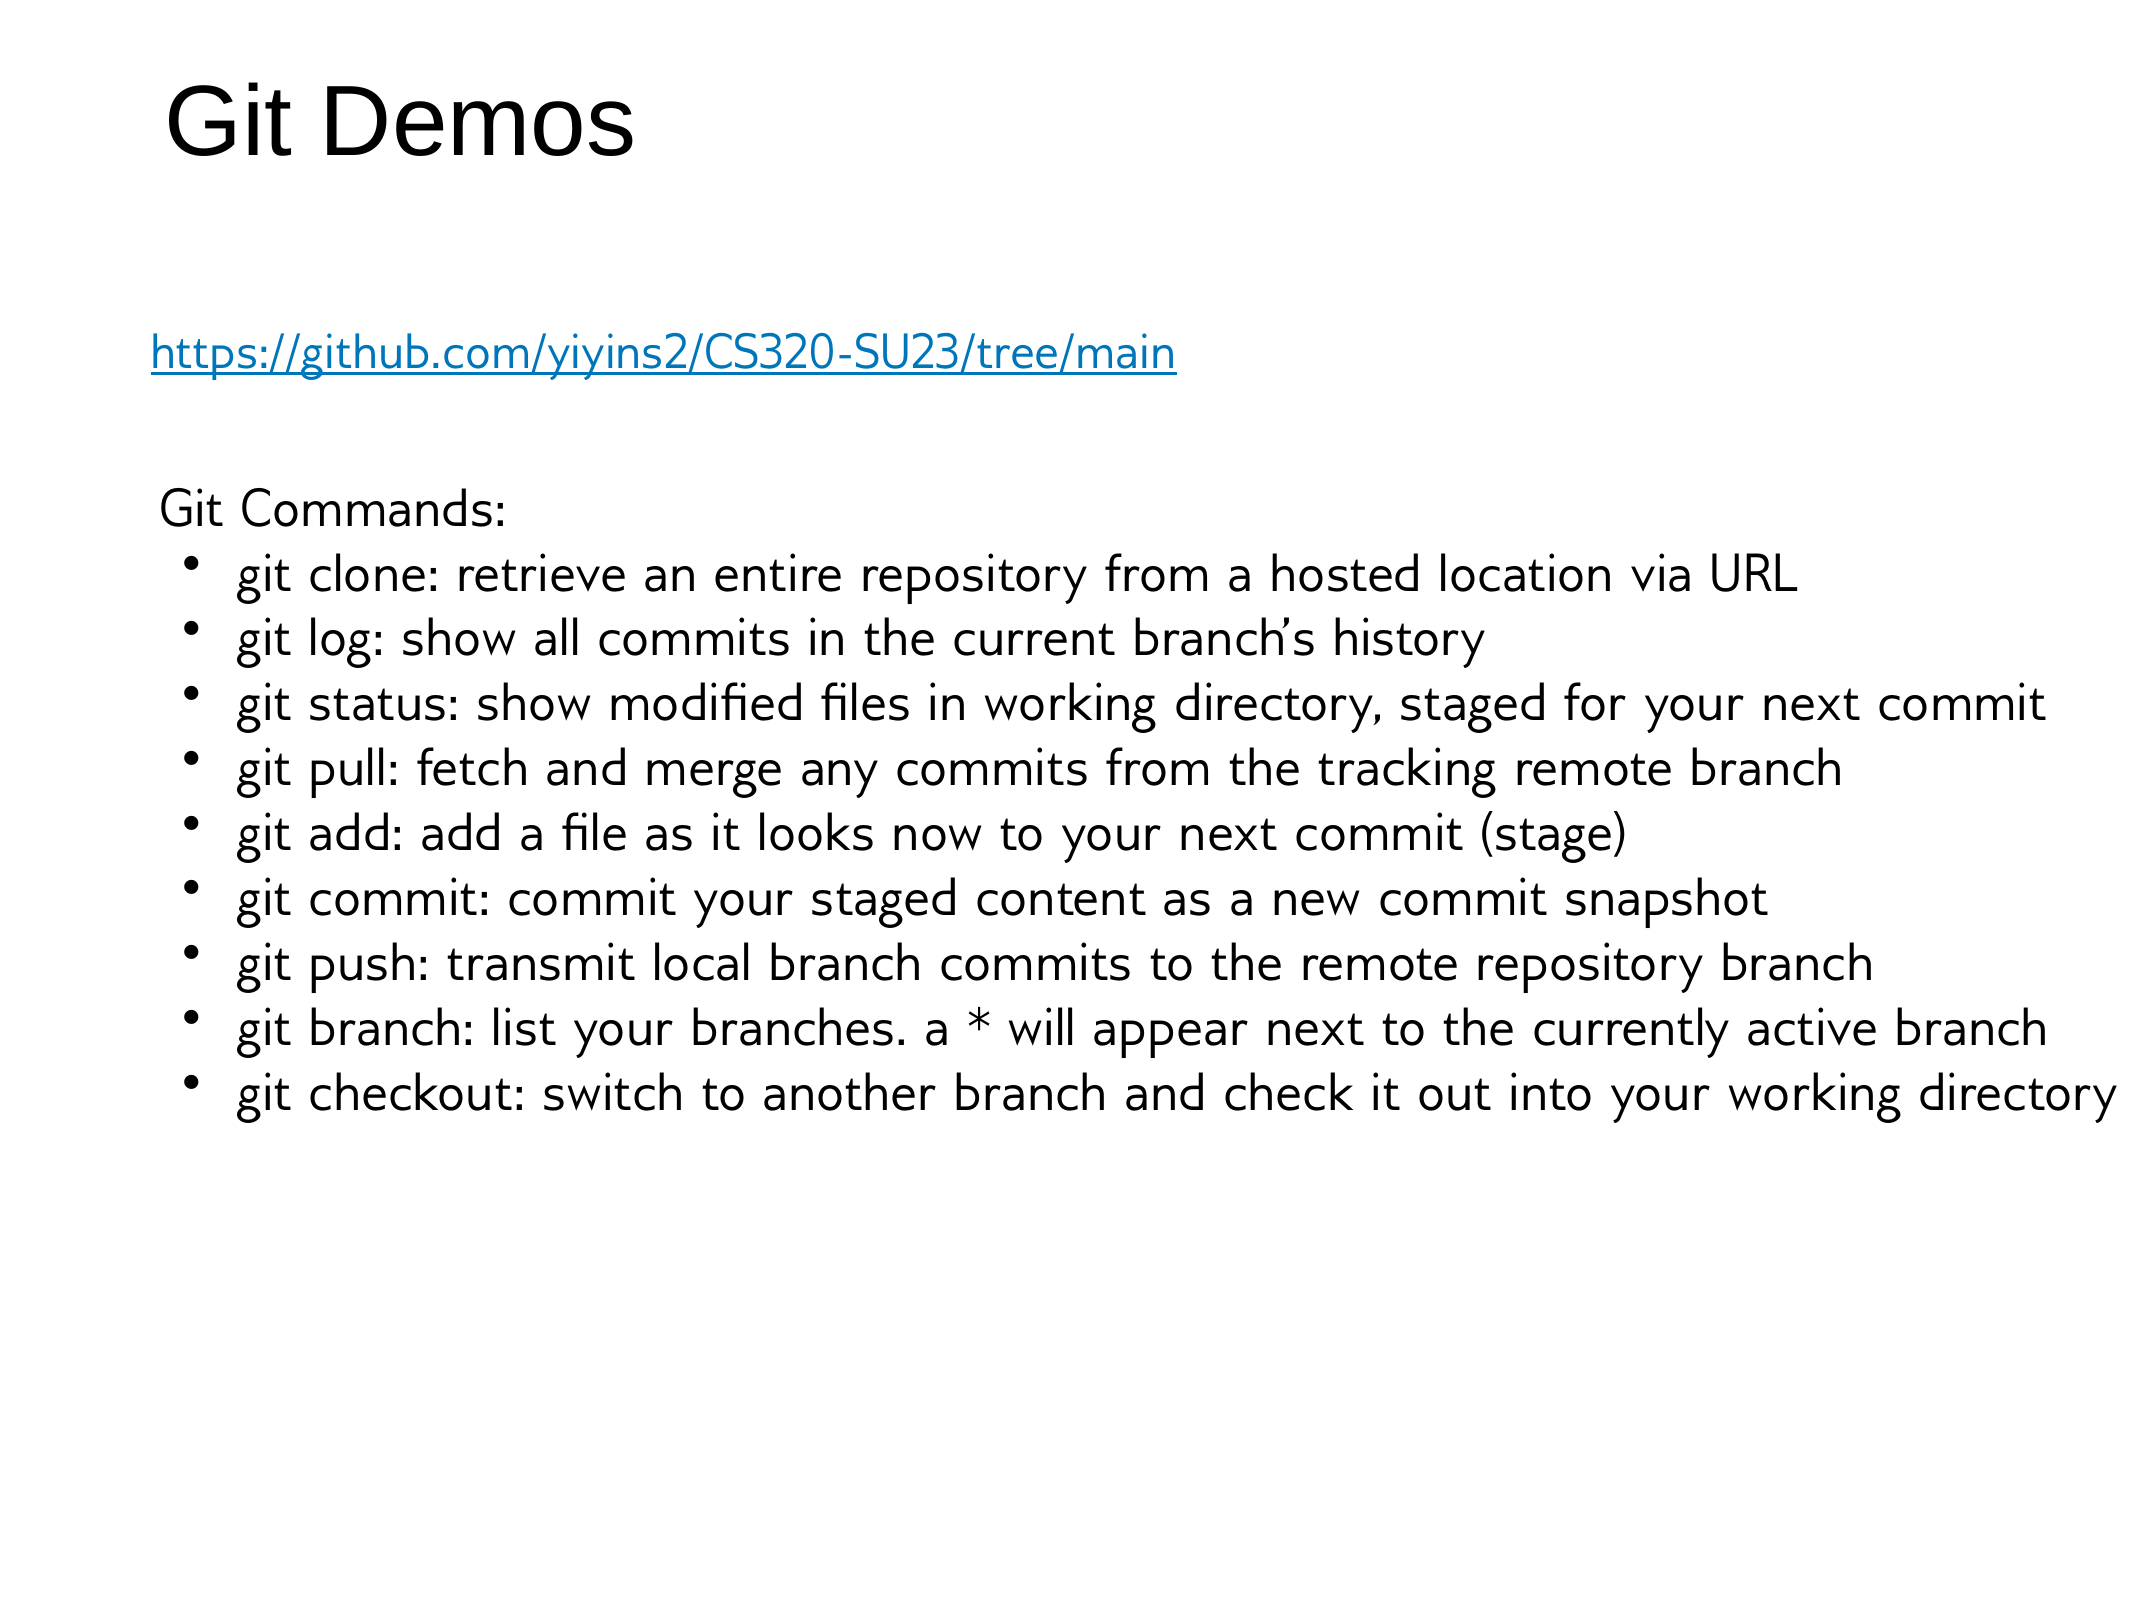

# Git Demos
https://github.com/yiyins2/CS320-SU23/tree/main
Git Commands:
git clone: retrieve an entire repository from a hosted location via URL
git log: show all commits in the current branch’s history
git status: show modified files in working directory, staged for your next commit
git pull: fetch and merge any commits from the tracking remote branch
git add: add a file as it looks now to your next commit (stage)
git commit: commit your staged content as a new commit snapshot
git push: transmit local branch commits to the remote repository branch
git branch: list your branches. a * will appear next to the currently active branch
git checkout: switch to another branch and check it out into your working directory